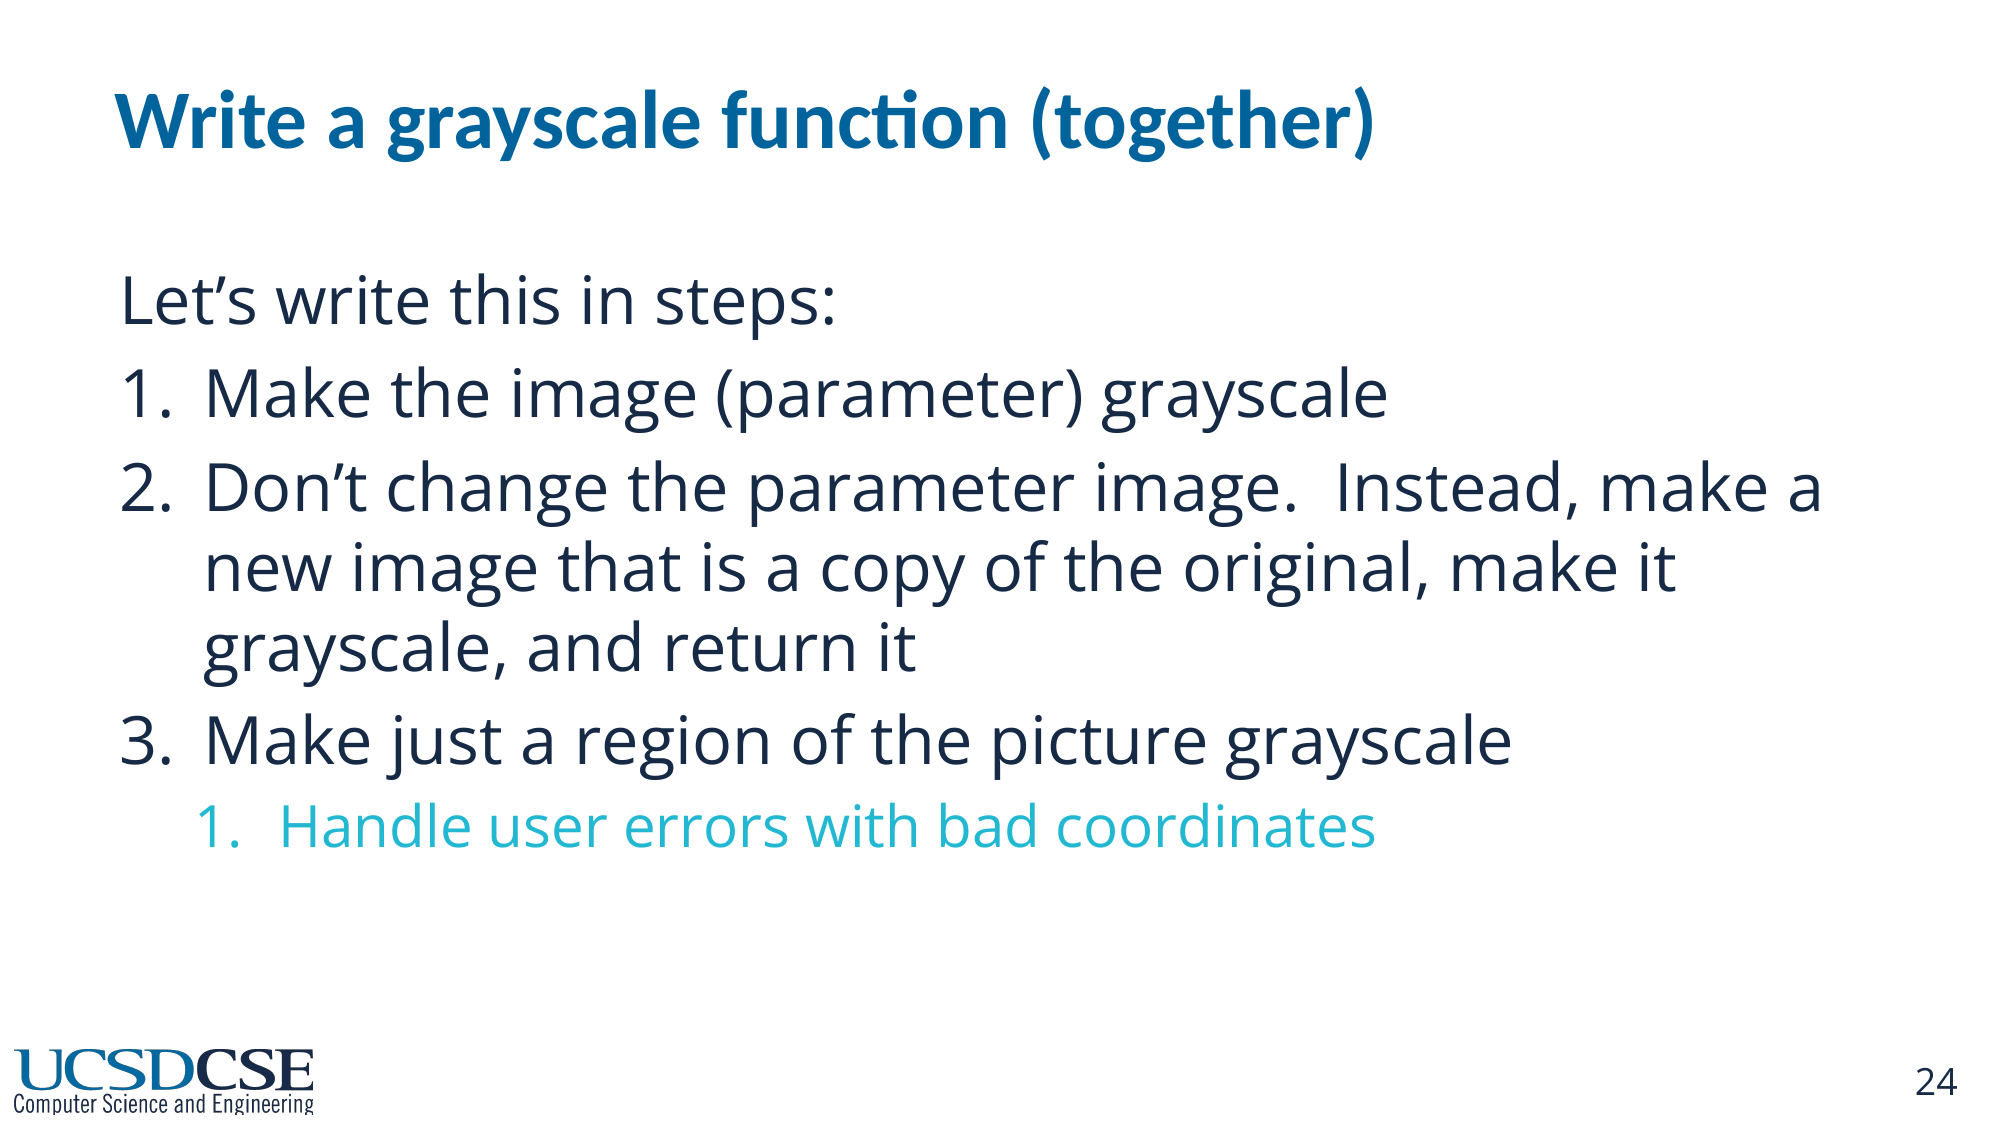

# Write a grayscale function (together)
Let’s write this in steps:
Make the image (parameter) grayscale
Don’t change the parameter image.  Instead, make a new image that is a copy of the original, make it grayscale, and return it
Make just a region of the picture grayscale
Handle user errors with bad coordinates